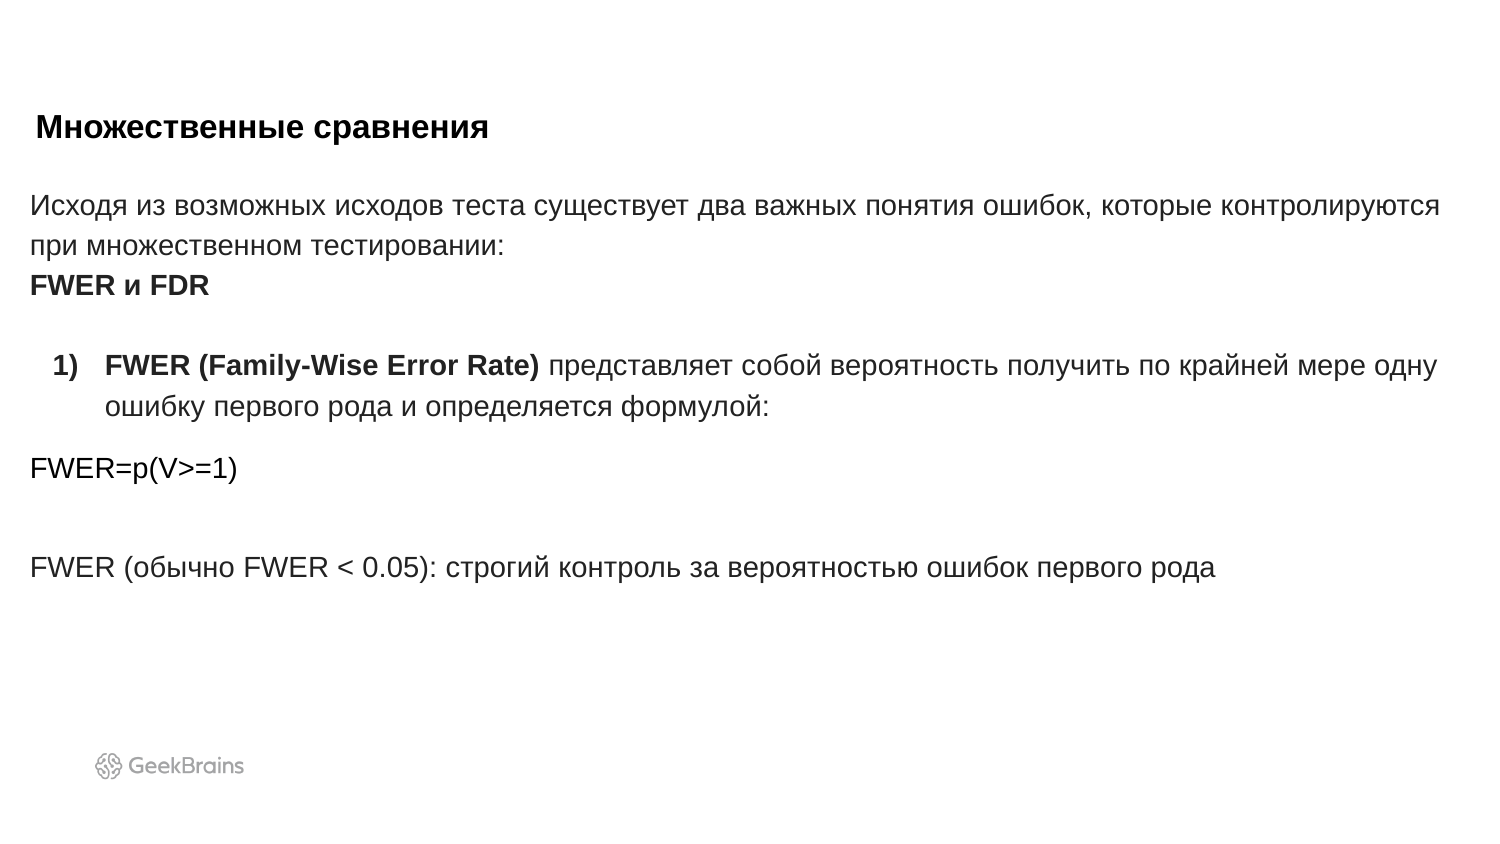

Множественные сравнения
Исходя из возможных исходов теста существует два важных понятия ошибок, которые контролируются при множественном тестировании:
FWER и FDR

FWER (Family-Wise Error Rate) представляет собой вероятность получить по крайней мере одну ошибку первого рода и определяется формулой:
FWER=p(V>=1)

FWER (обычно FWER < 0.05): строгий контроль за вероятностью ошибок первого рода